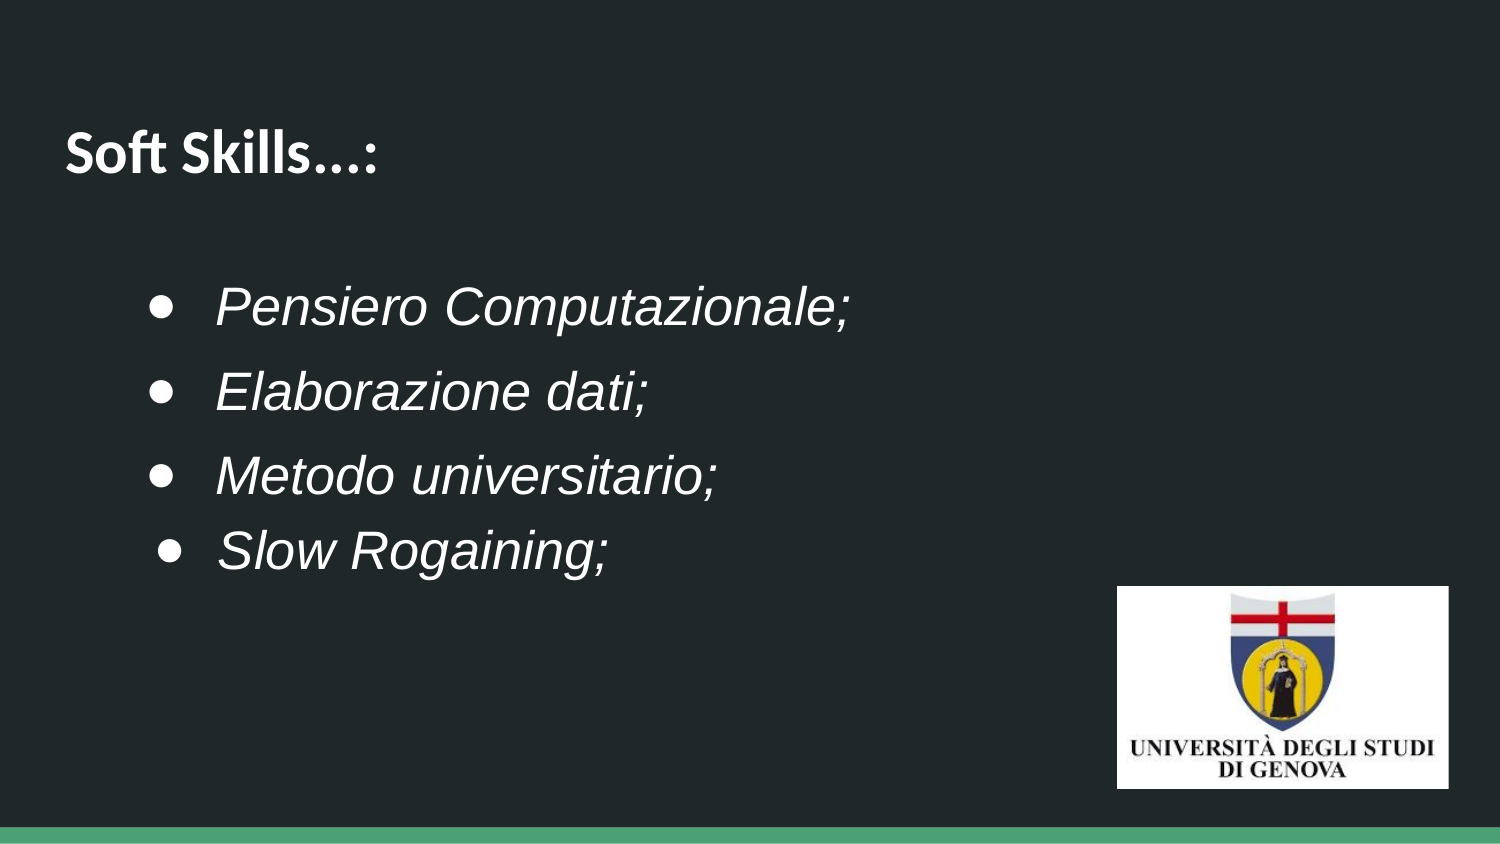

# Soft Skills...:
Pensiero Computazionale;
Elaborazione dati;
Metodo universitario;
Slow Rogaining;